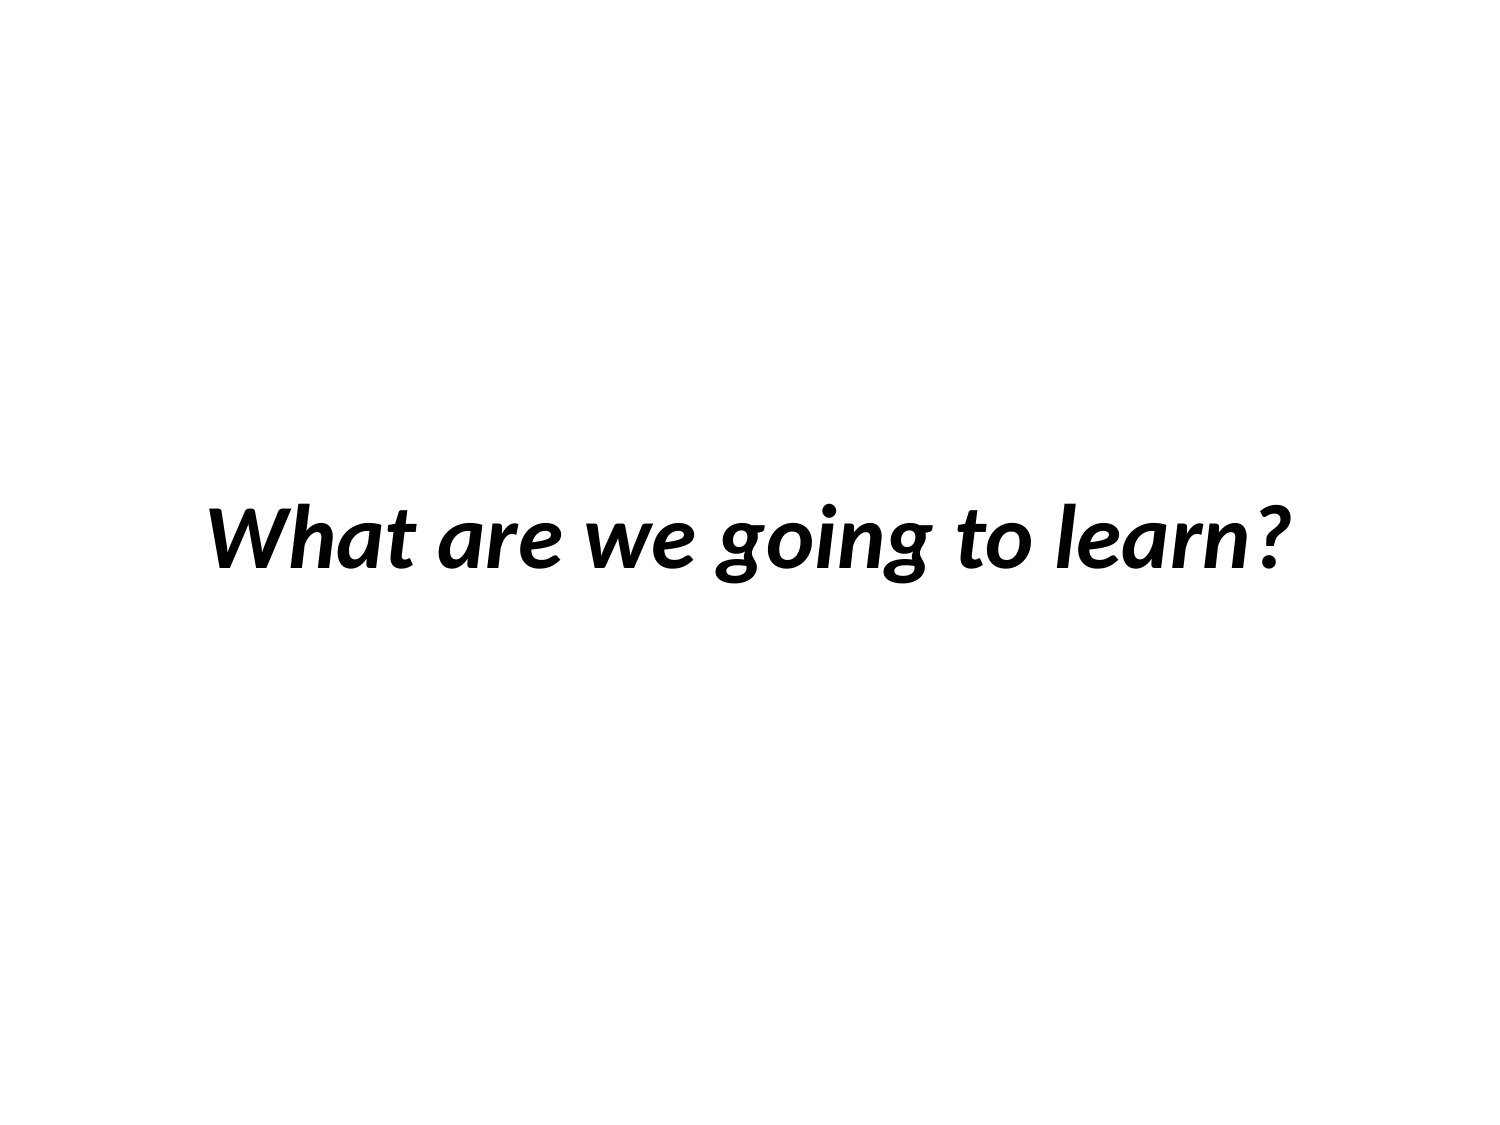

#

What are we going to learn?